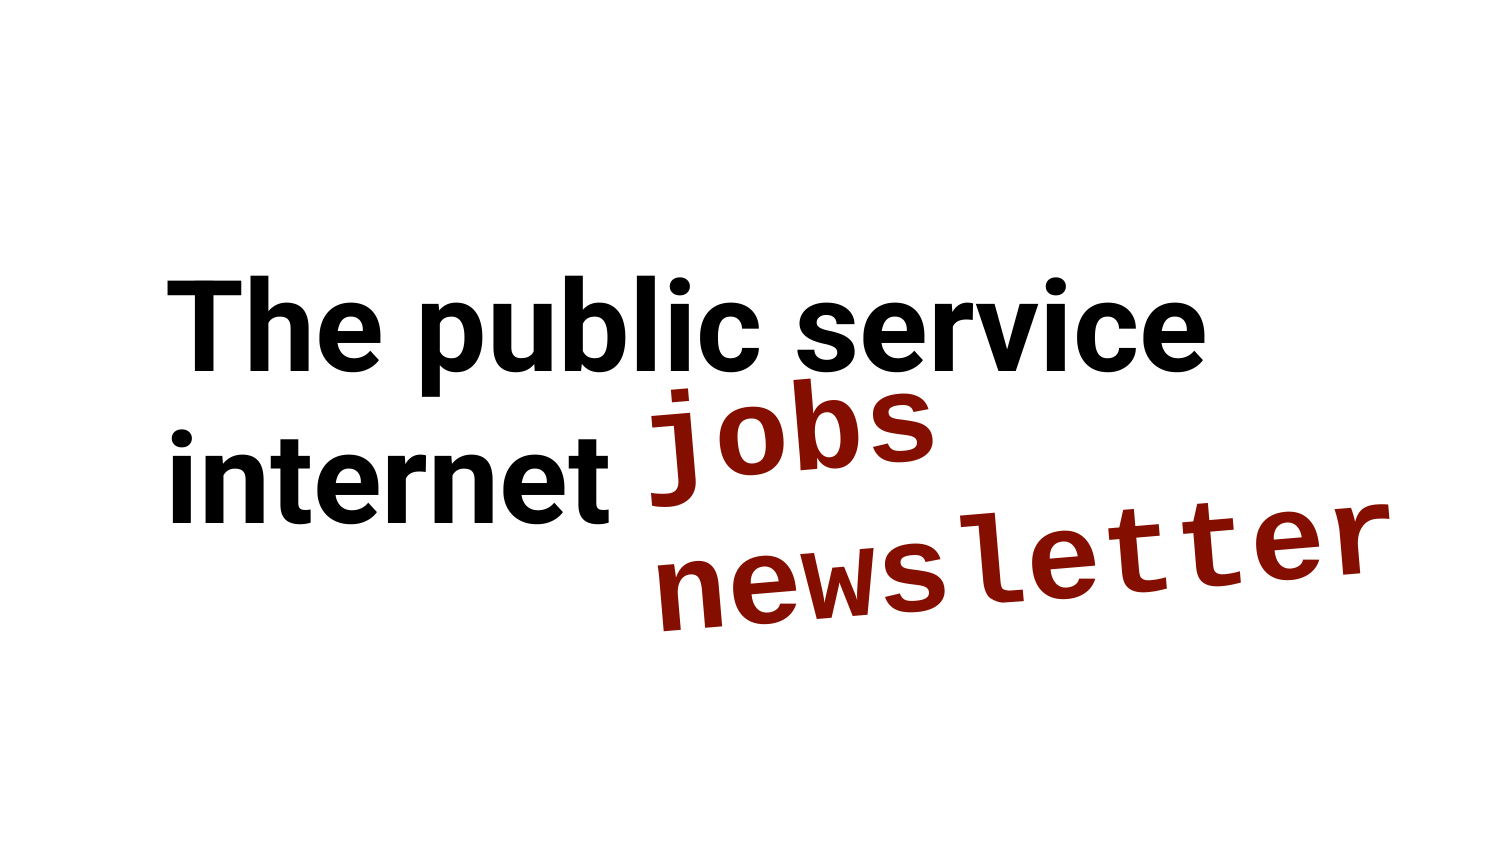

# The public service internet
jobs newsletter